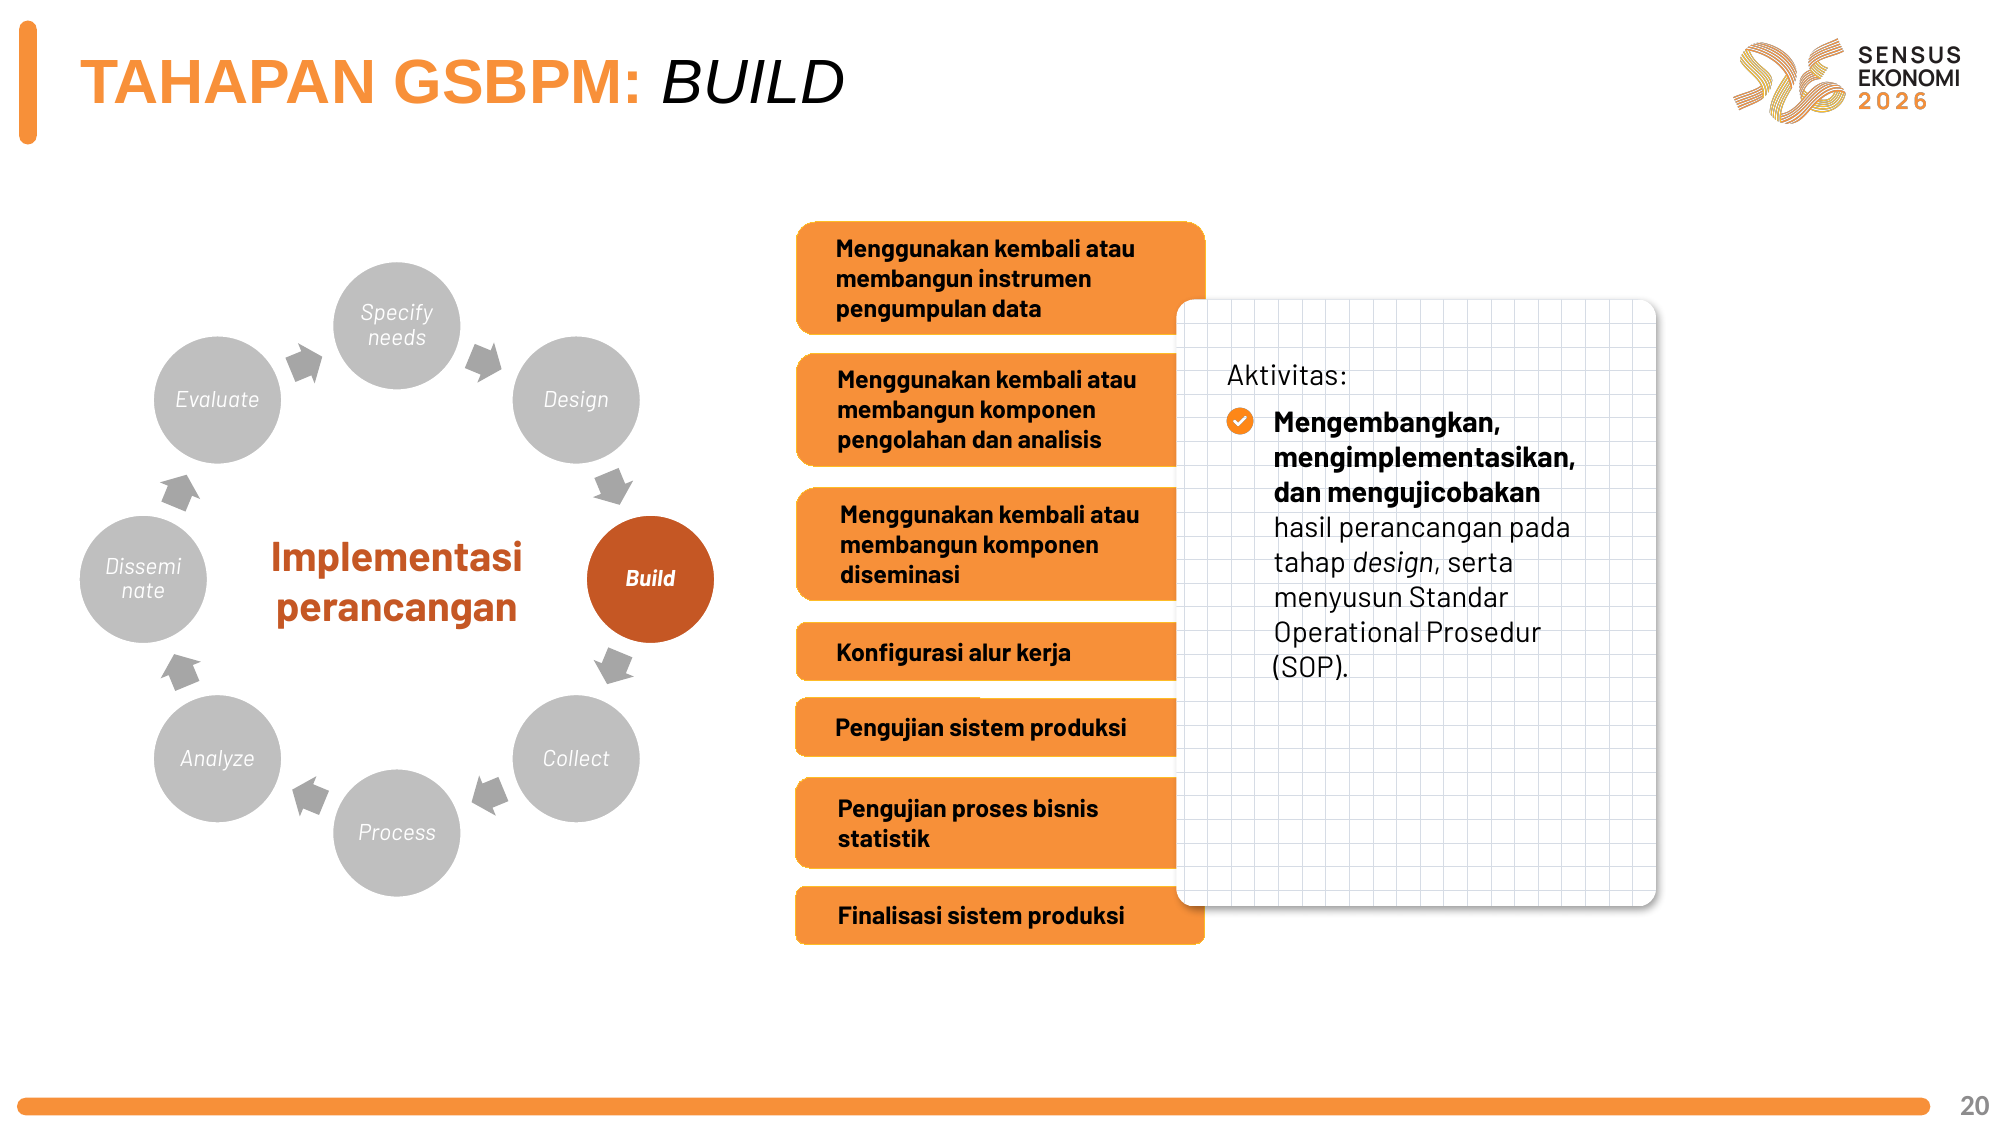

TAHAPAN GSBPM: BUILD

Menggunakan kembali atau membangun instrumen pengumpulan data
Specify needs

Design

Build

Collect

Process

Analyze

Disseminate

Evaluate

Aktivitas:
Mengembangkan, mengimplementasikan, dan mengujicobakan hasil perancangan pada tahap design, serta menyusun Standar Operational Prosedur (SOP).

Menggunakan kembali atau membangun komponen pengolahan dan analisis

Menggunakan kembali atau membangun komponen diseminasi
Implementasi perancangan

Konfigurasi alur kerja

Pengujian sistem produksi

Pengujian proses bisnis statistik

Finalisasi sistem produksi
20